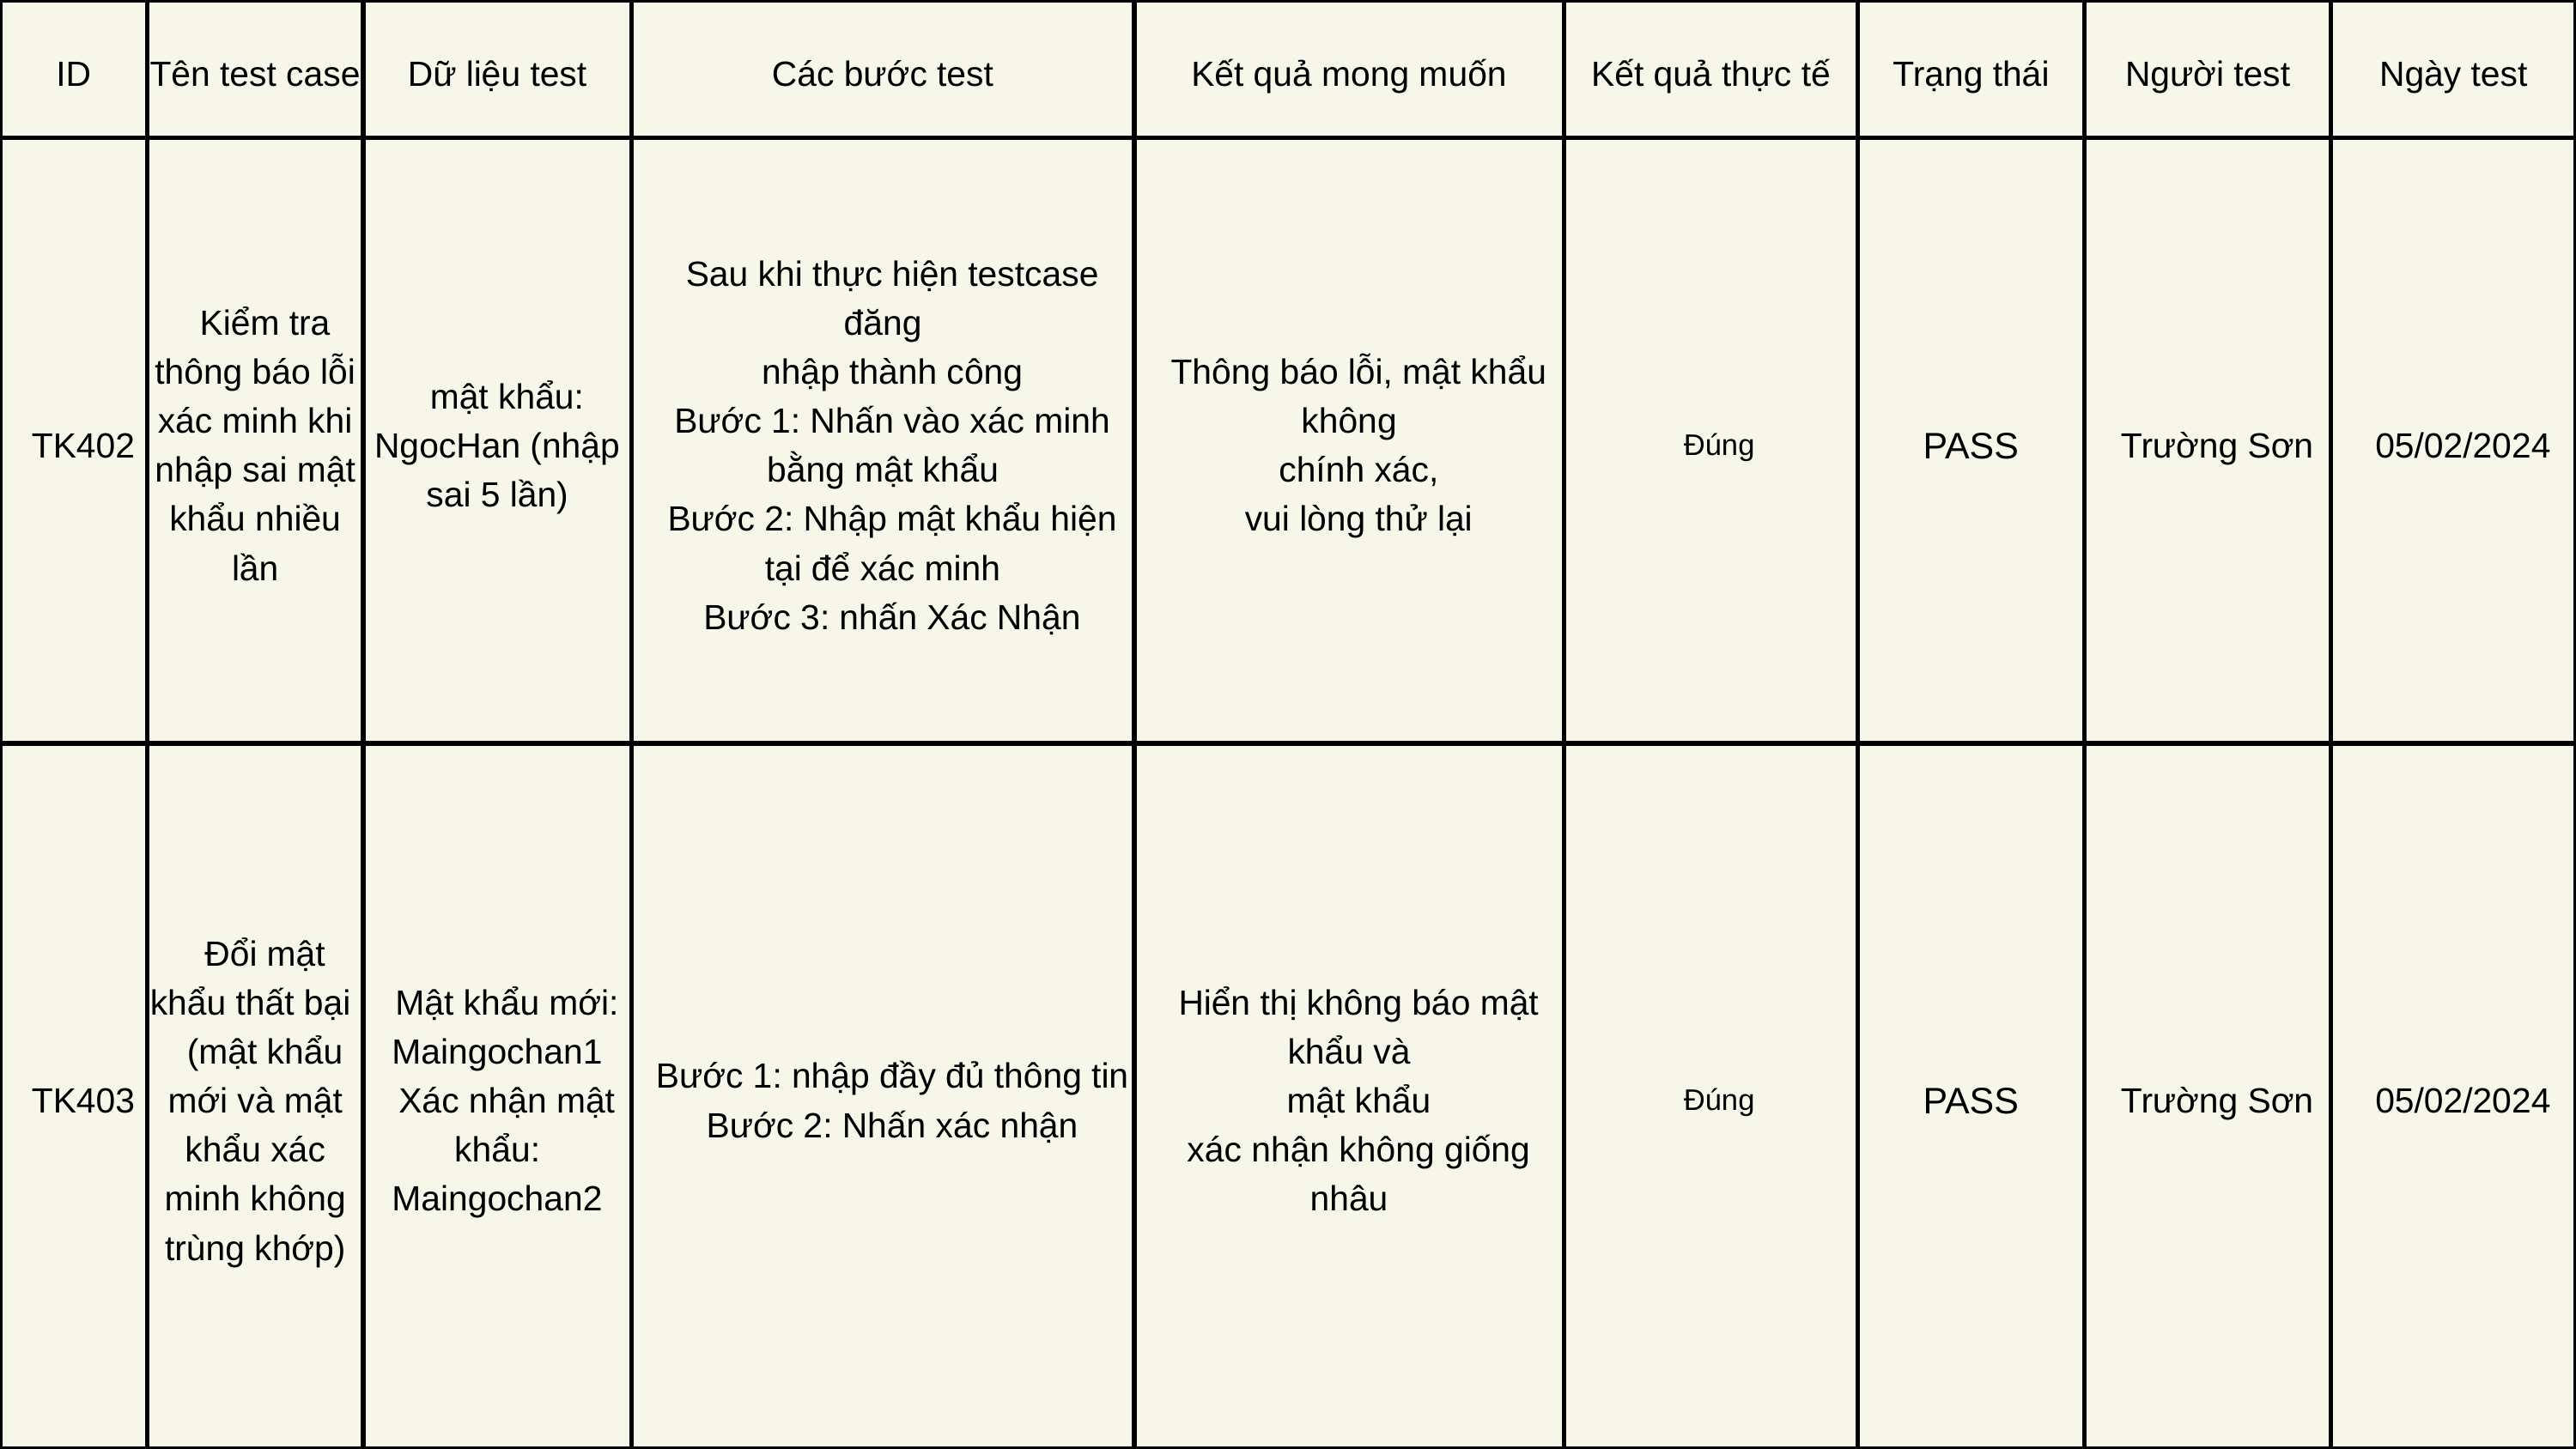

| ID | Tên test case | Dữ liệu test | Các bước test | Kết quả mong muốn | Kết quả thực tế | Trạng thái | Người test | Ngày test |
| --- | --- | --- | --- | --- | --- | --- | --- | --- |
| TK402 | Kiểm tra thông báo lỗi xác minh khi nhập sai mật khẩu nhiều lần | mật khẩu: NgocHan (nhập sai 5 lần) | Sau khi thực hiện testcase đăng nhập thành công Bước 1: Nhấn vào xác minh bằng mật khẩu Bước 2: Nhập mật khẩu hiện tại để xác minh Bước 3: nhấn Xác Nhận | Thông báo lỗi, mật khẩu không chính xác, vui lòng thử lại | Đúng | PASS | Trường Sơn | 05/02/2024 |
| TK403 | Đổi mật khẩu thất bại (mật khẩu mới và mật khẩu xác minh không trùng khớp) | Mật khẩu mới: Maingochan1 Xác nhận mật khẩu: Maingochan2 | Bước 1: nhập đầy đủ thông tin Bước 2: Nhấn xác nhận | Hiển thị không báo mật khẩu và mật khẩu xác nhận không giống nhâu | Đúng | PASS | Trường Sơn | 05/02/2024 |